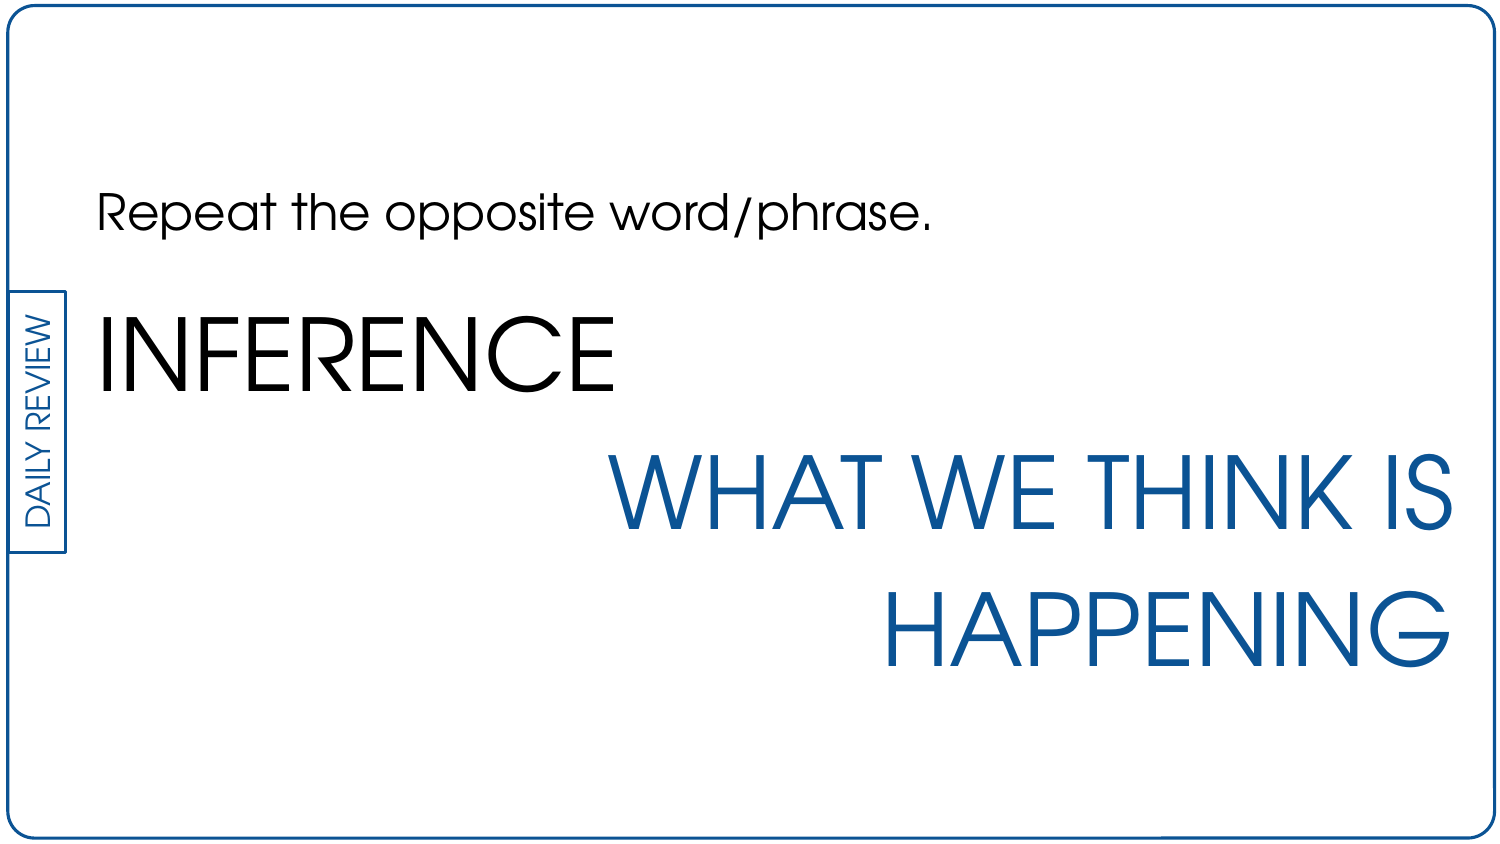

Repeat the opposite word/phrase.
INFERENCE
WHAT WE THINK IS HAPPENING